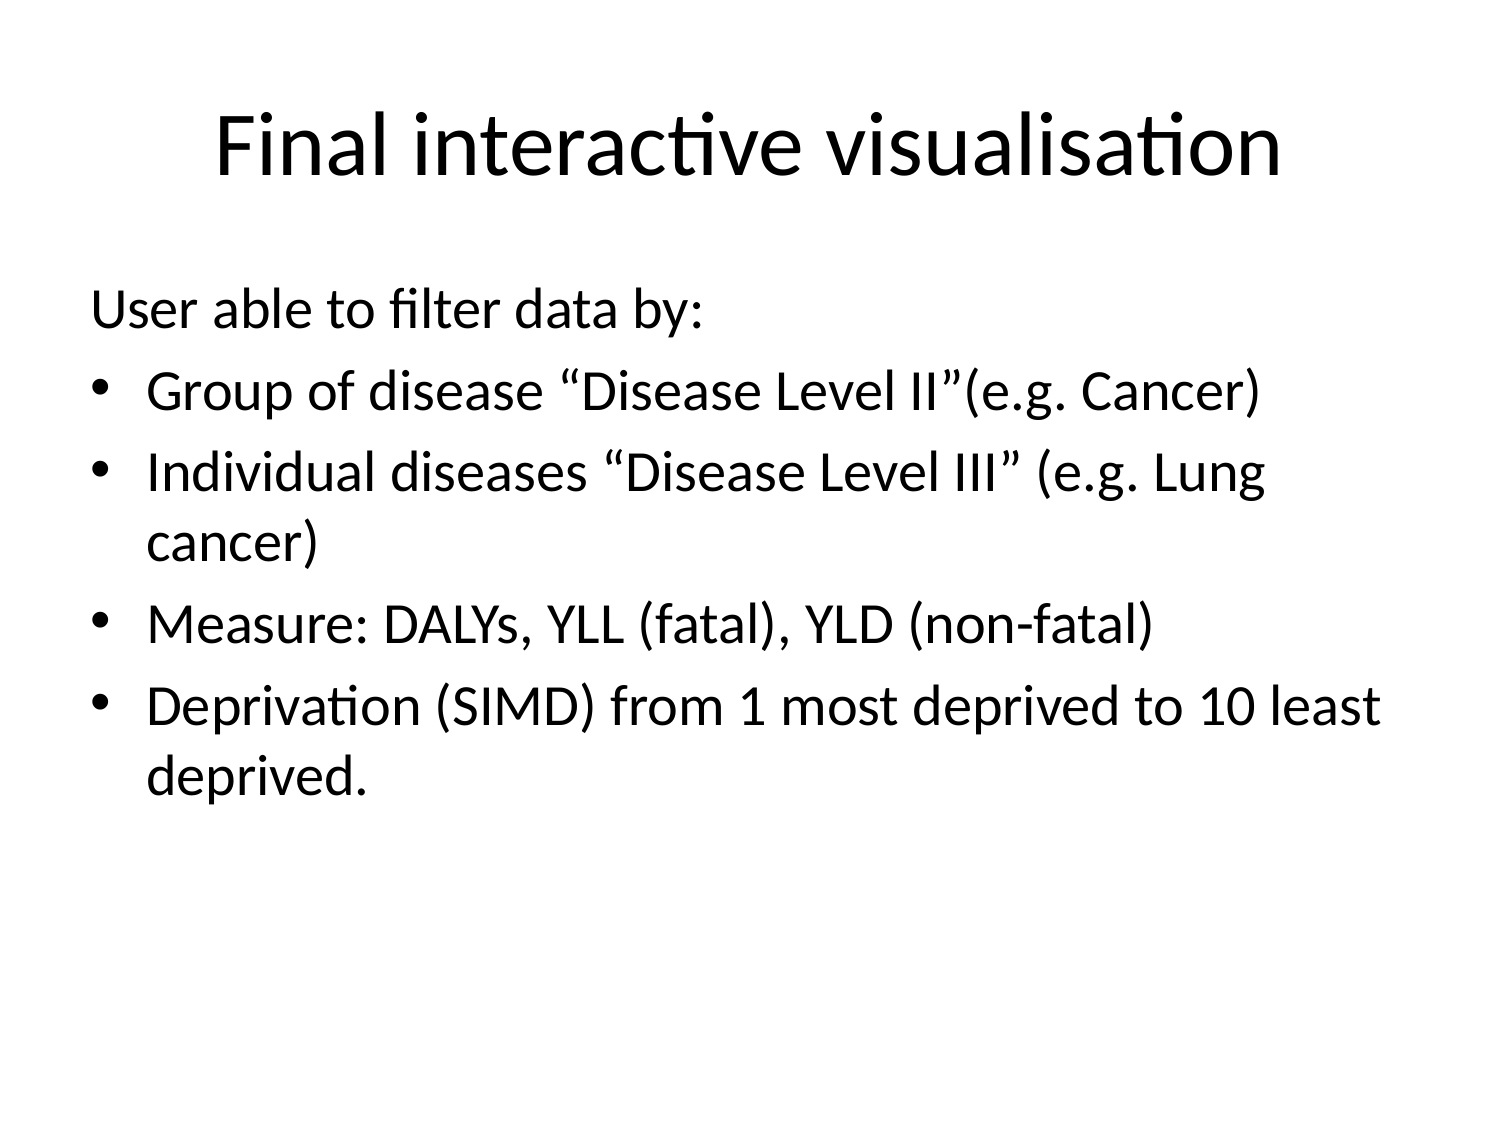

# Final interactive visualisation
User able to filter data by:
Group of disease “Disease Level II”(e.g. Cancer)
Individual diseases “Disease Level III” (e.g. Lung cancer)
Measure: DALYs, YLL (fatal), YLD (non-fatal)
Deprivation (SIMD) from 1 most deprived to 10 least deprived.